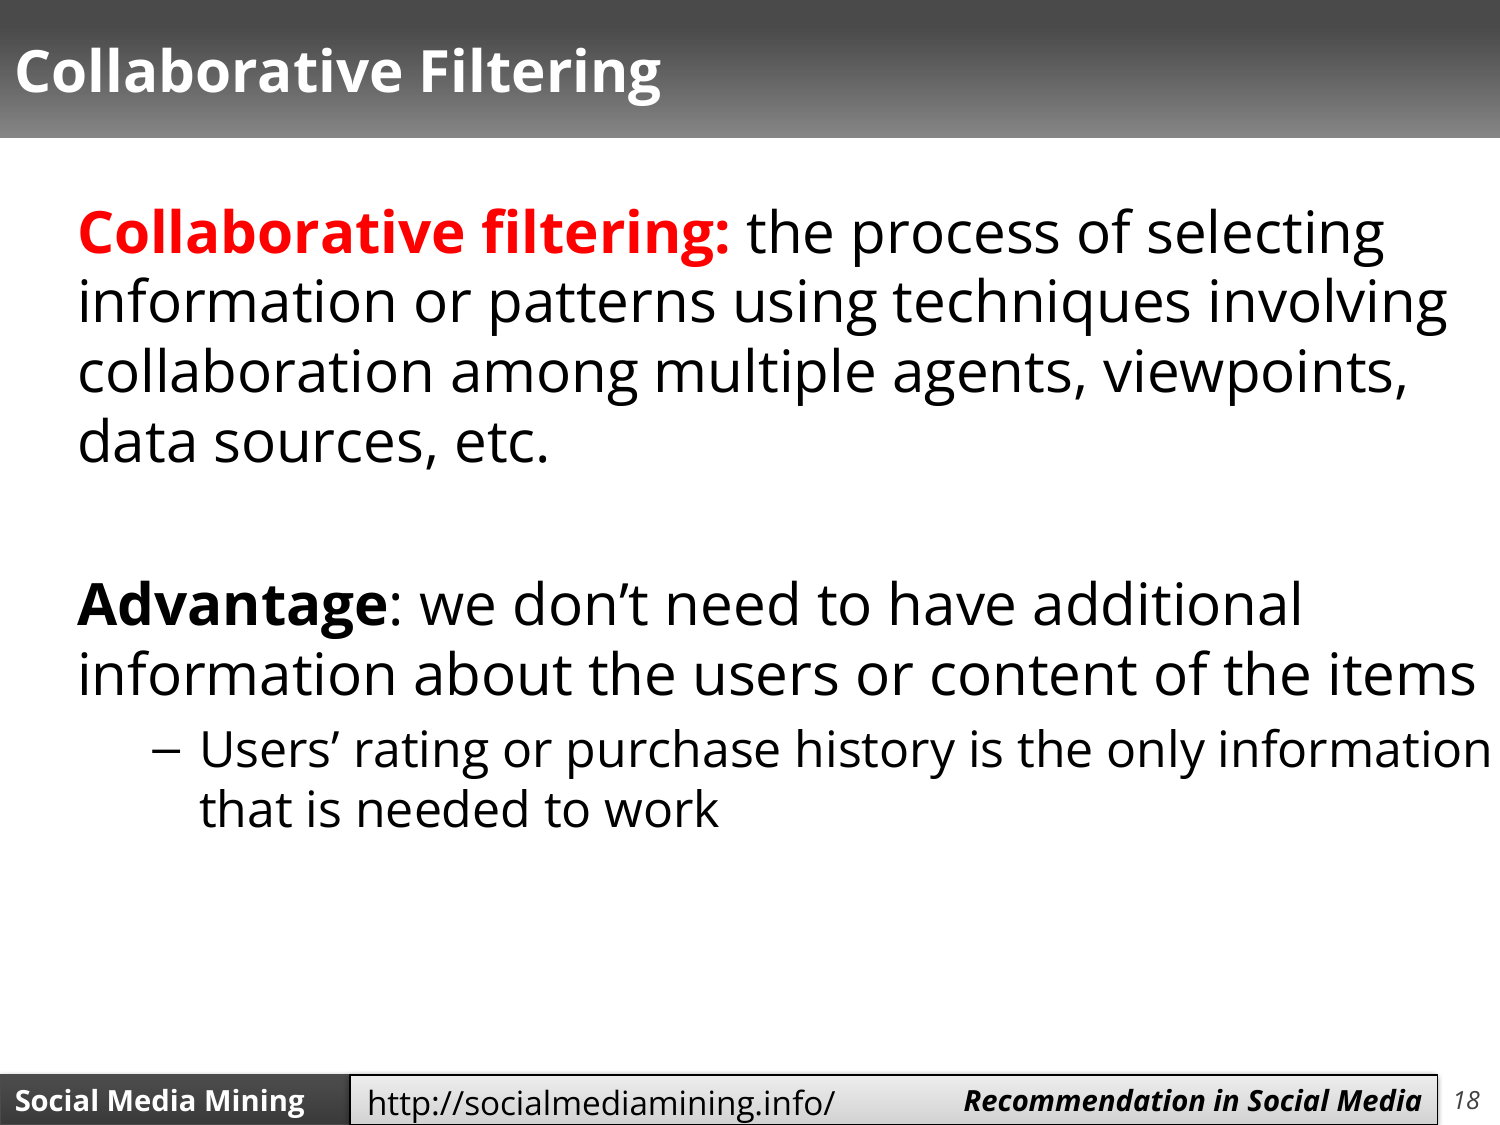

# Collaborative Filtering
Collaborative filtering: the process of selecting information or patterns using techniques involving collaboration among multiple agents, viewpoints, data sources, etc.

Advantage: we don’t need to have additional information about the users or content of the items
Users’ rating or purchase history is the only information that is needed to work